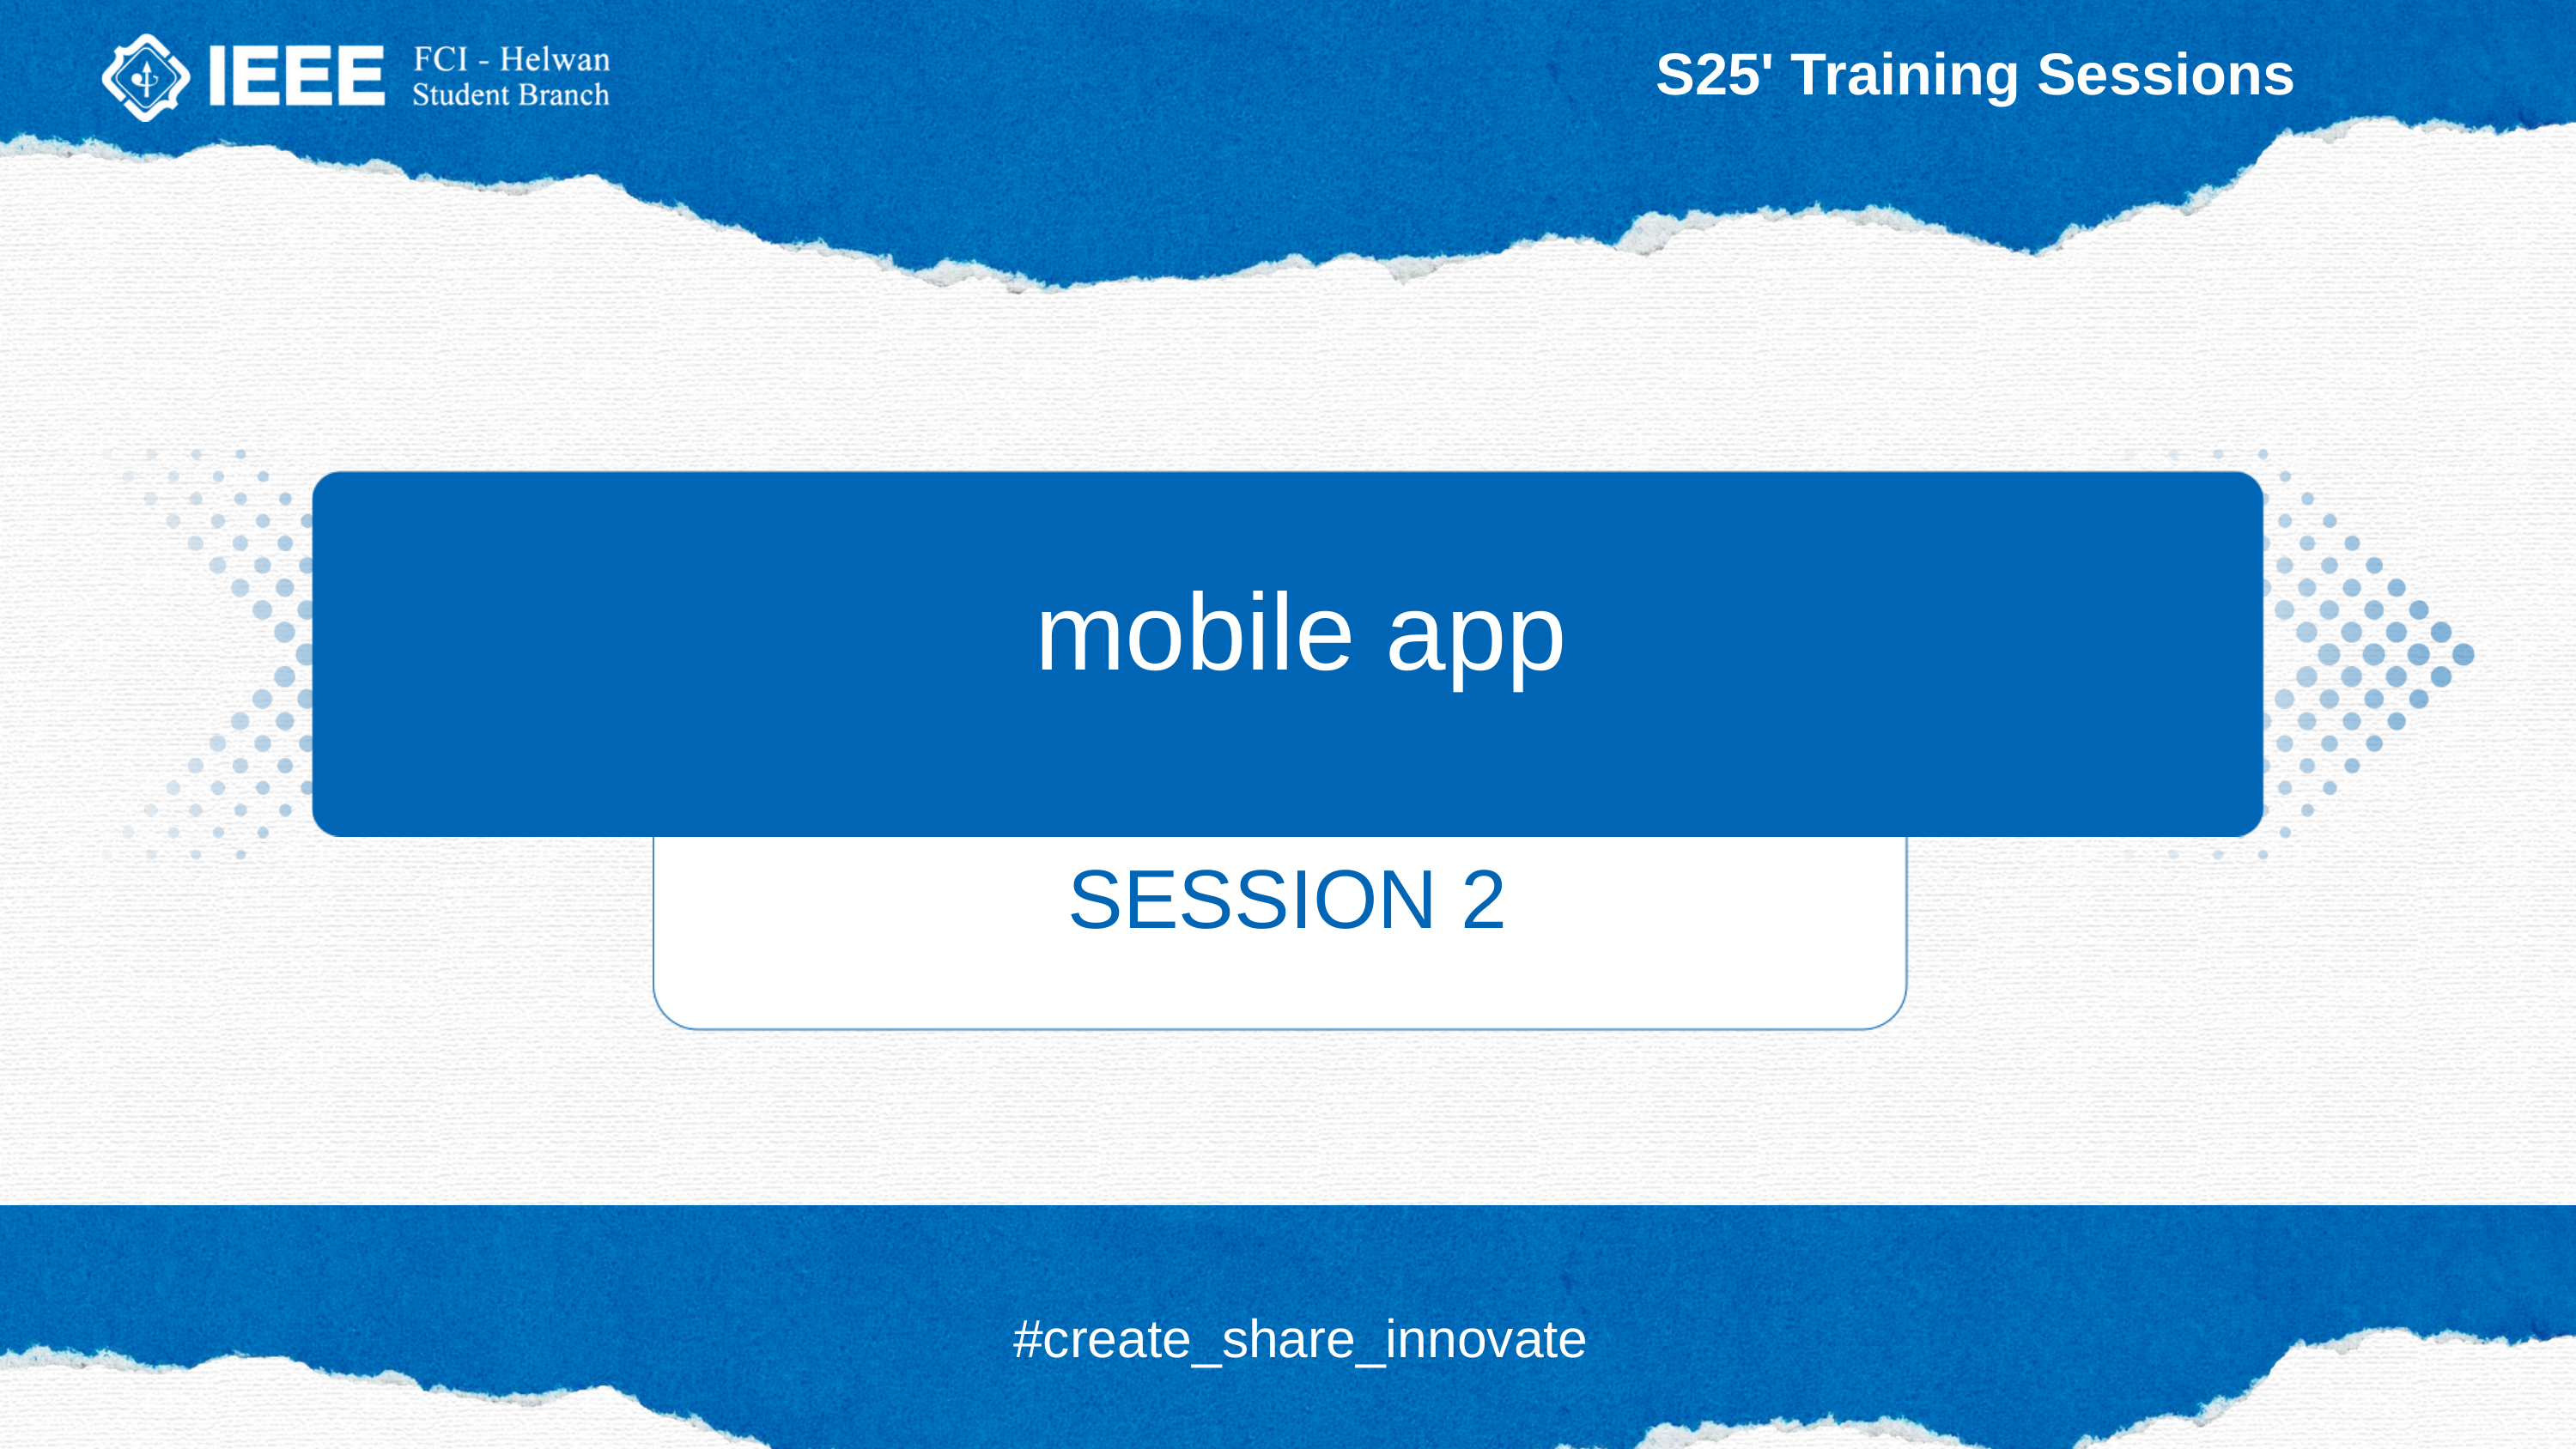

S25' Training Sessions

mobile app

SESSION 2

#create_share_innovate